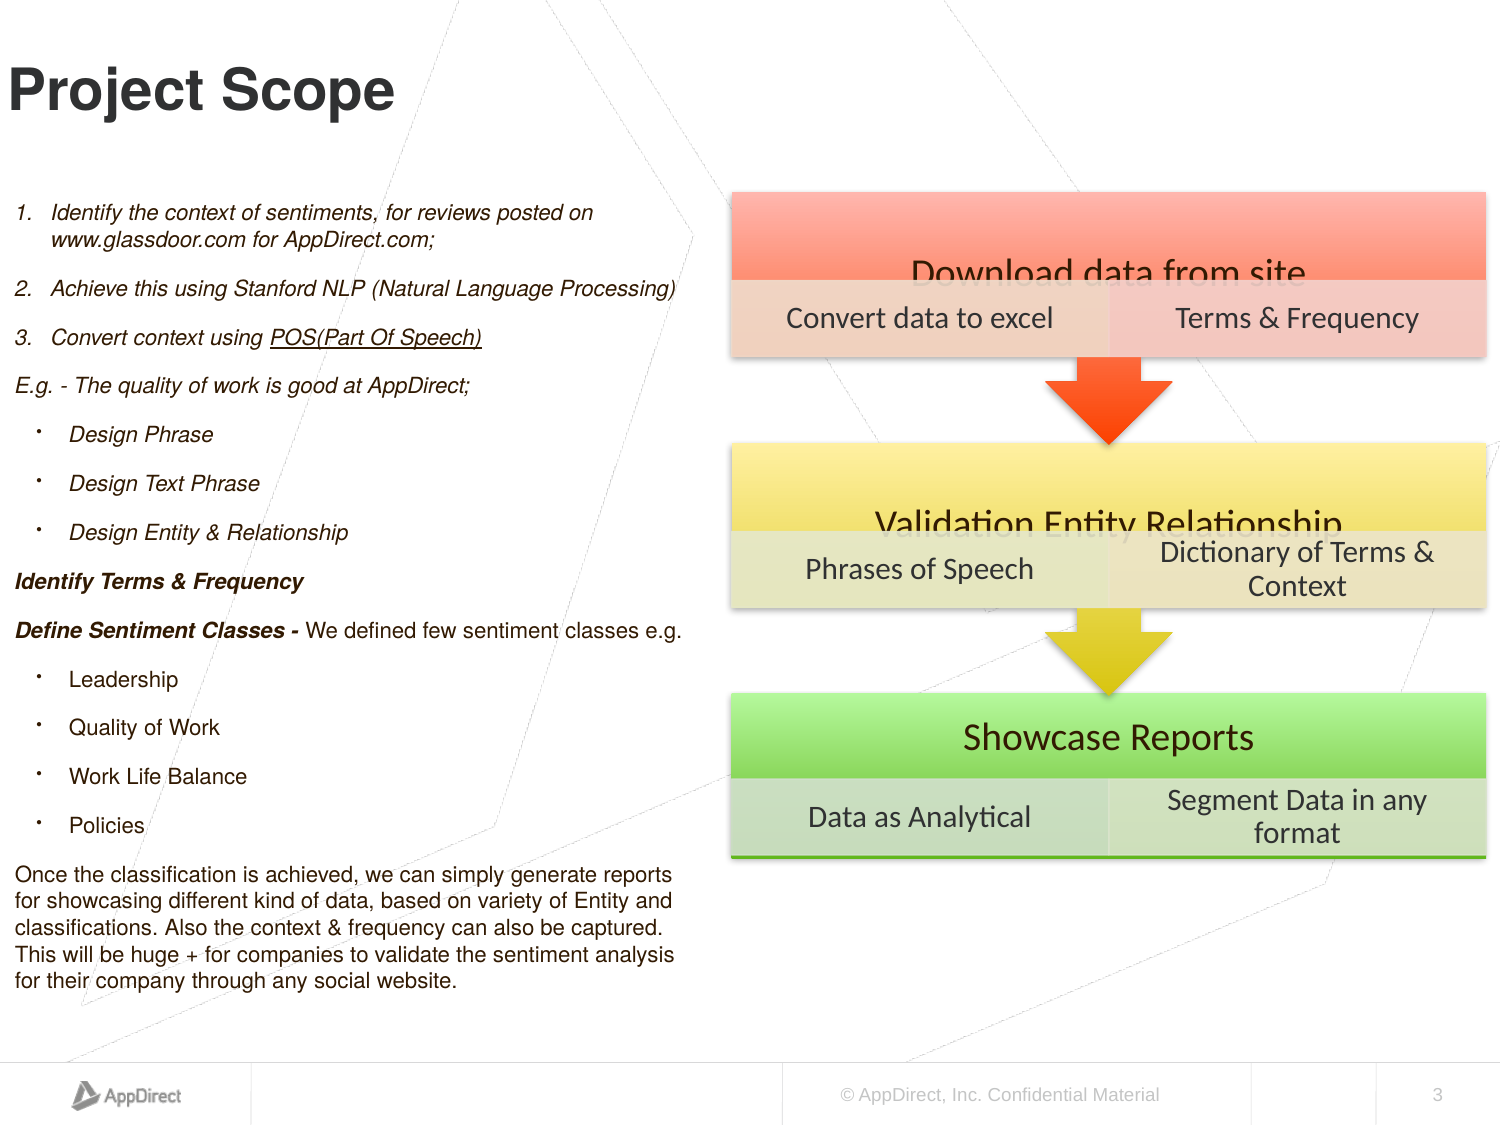

Project Scope
Identify the context of sentiments, for reviews posted on www.glassdoor.com for AppDirect.com;
Achieve this using Stanford NLP (Natural Language Processing)
Convert context using POS(Part Of Speech)
E.g. - The quality of work is good at AppDirect;
Design Phrase
Design Text Phrase
Design Entity & Relationship
Identify Terms & Frequency
Define Sentiment Classes - We defined few sentiment classes e.g.
Leadership
Quality of Work
Work Life Balance
Policies
Once the classification is achieved, we can simply generate reports for showcasing different kind of data, based on variety of Entity and classifications. Also the context & frequency can also be captured. This will be huge + for companies to validate the sentiment analysis for their company through any social website.

Showcase Reports
Data as Analytical
Segment Data in any format
Validation Entity Relationship
Phrases of Speech
Dictionary of Terms & Context
Download data from site
Convert data to excel
Terms & Frequency
3